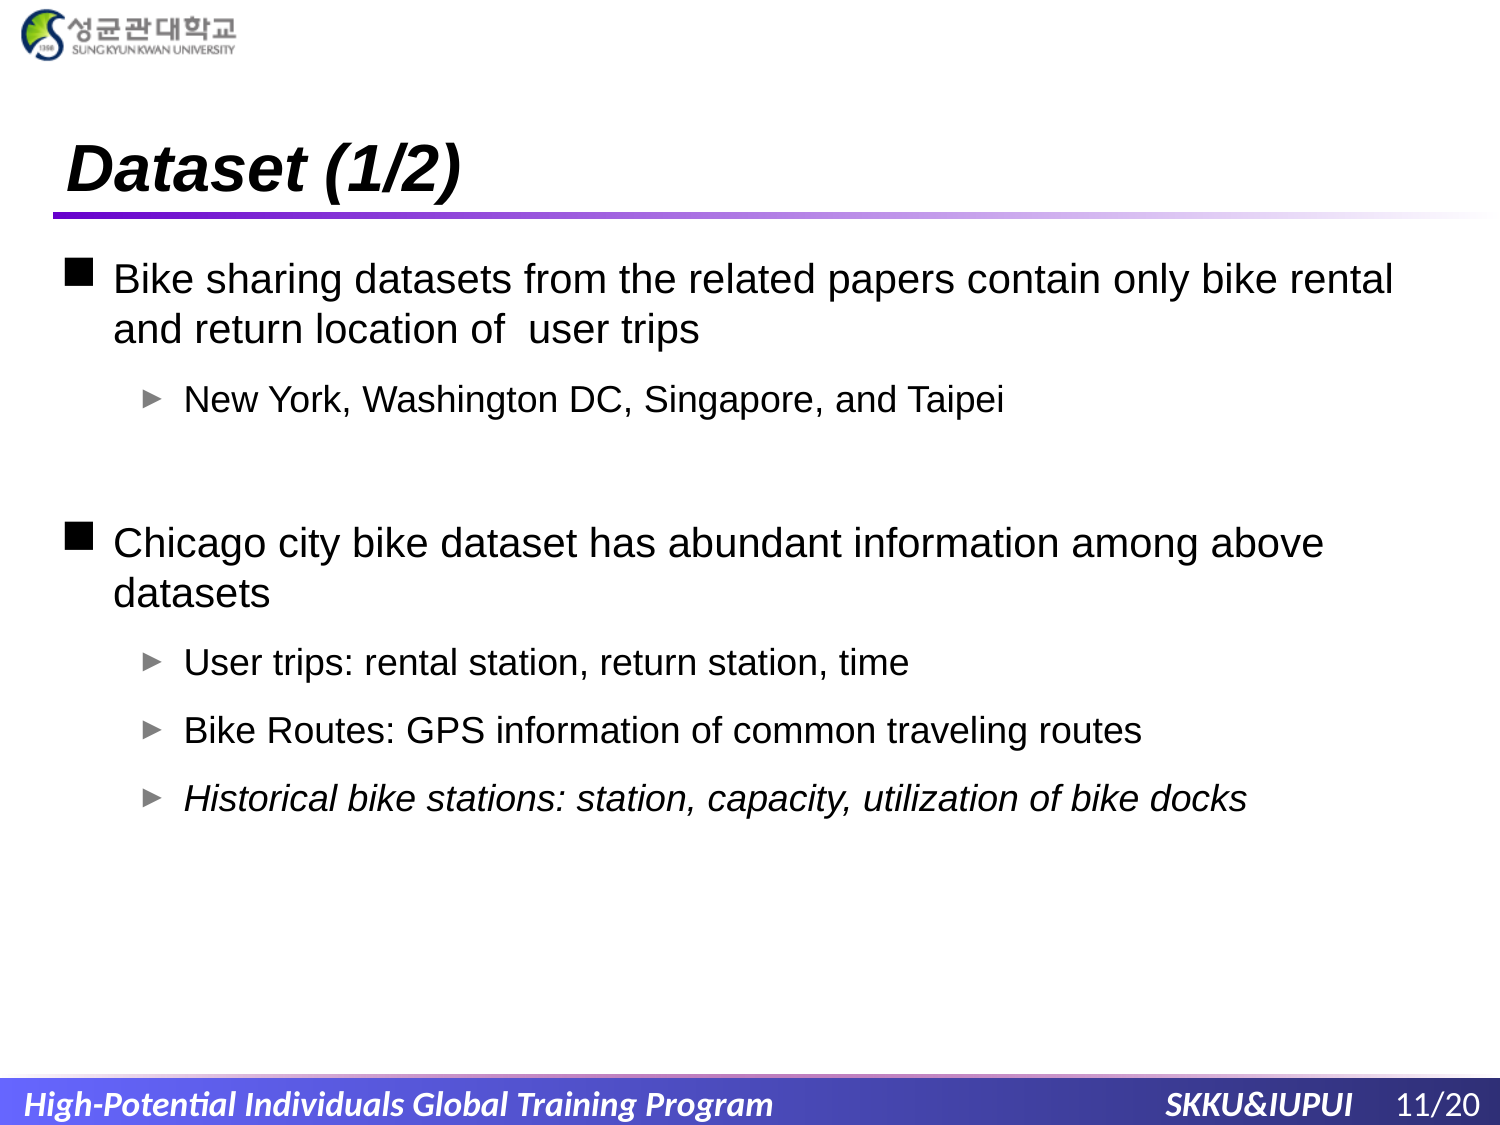

# Dataset (1/2)
Bike sharing datasets from the related papers contain only bike rental and return location of  user trips
New York, Washington DC, Singapore, and Taipei

Chicago city bike dataset has abundant information among above datasets
User trips: rental station, return station, time
Bike Routes: GPS information of common traveling routes
Historical bike stations: station, capacity, utilization of bike docks